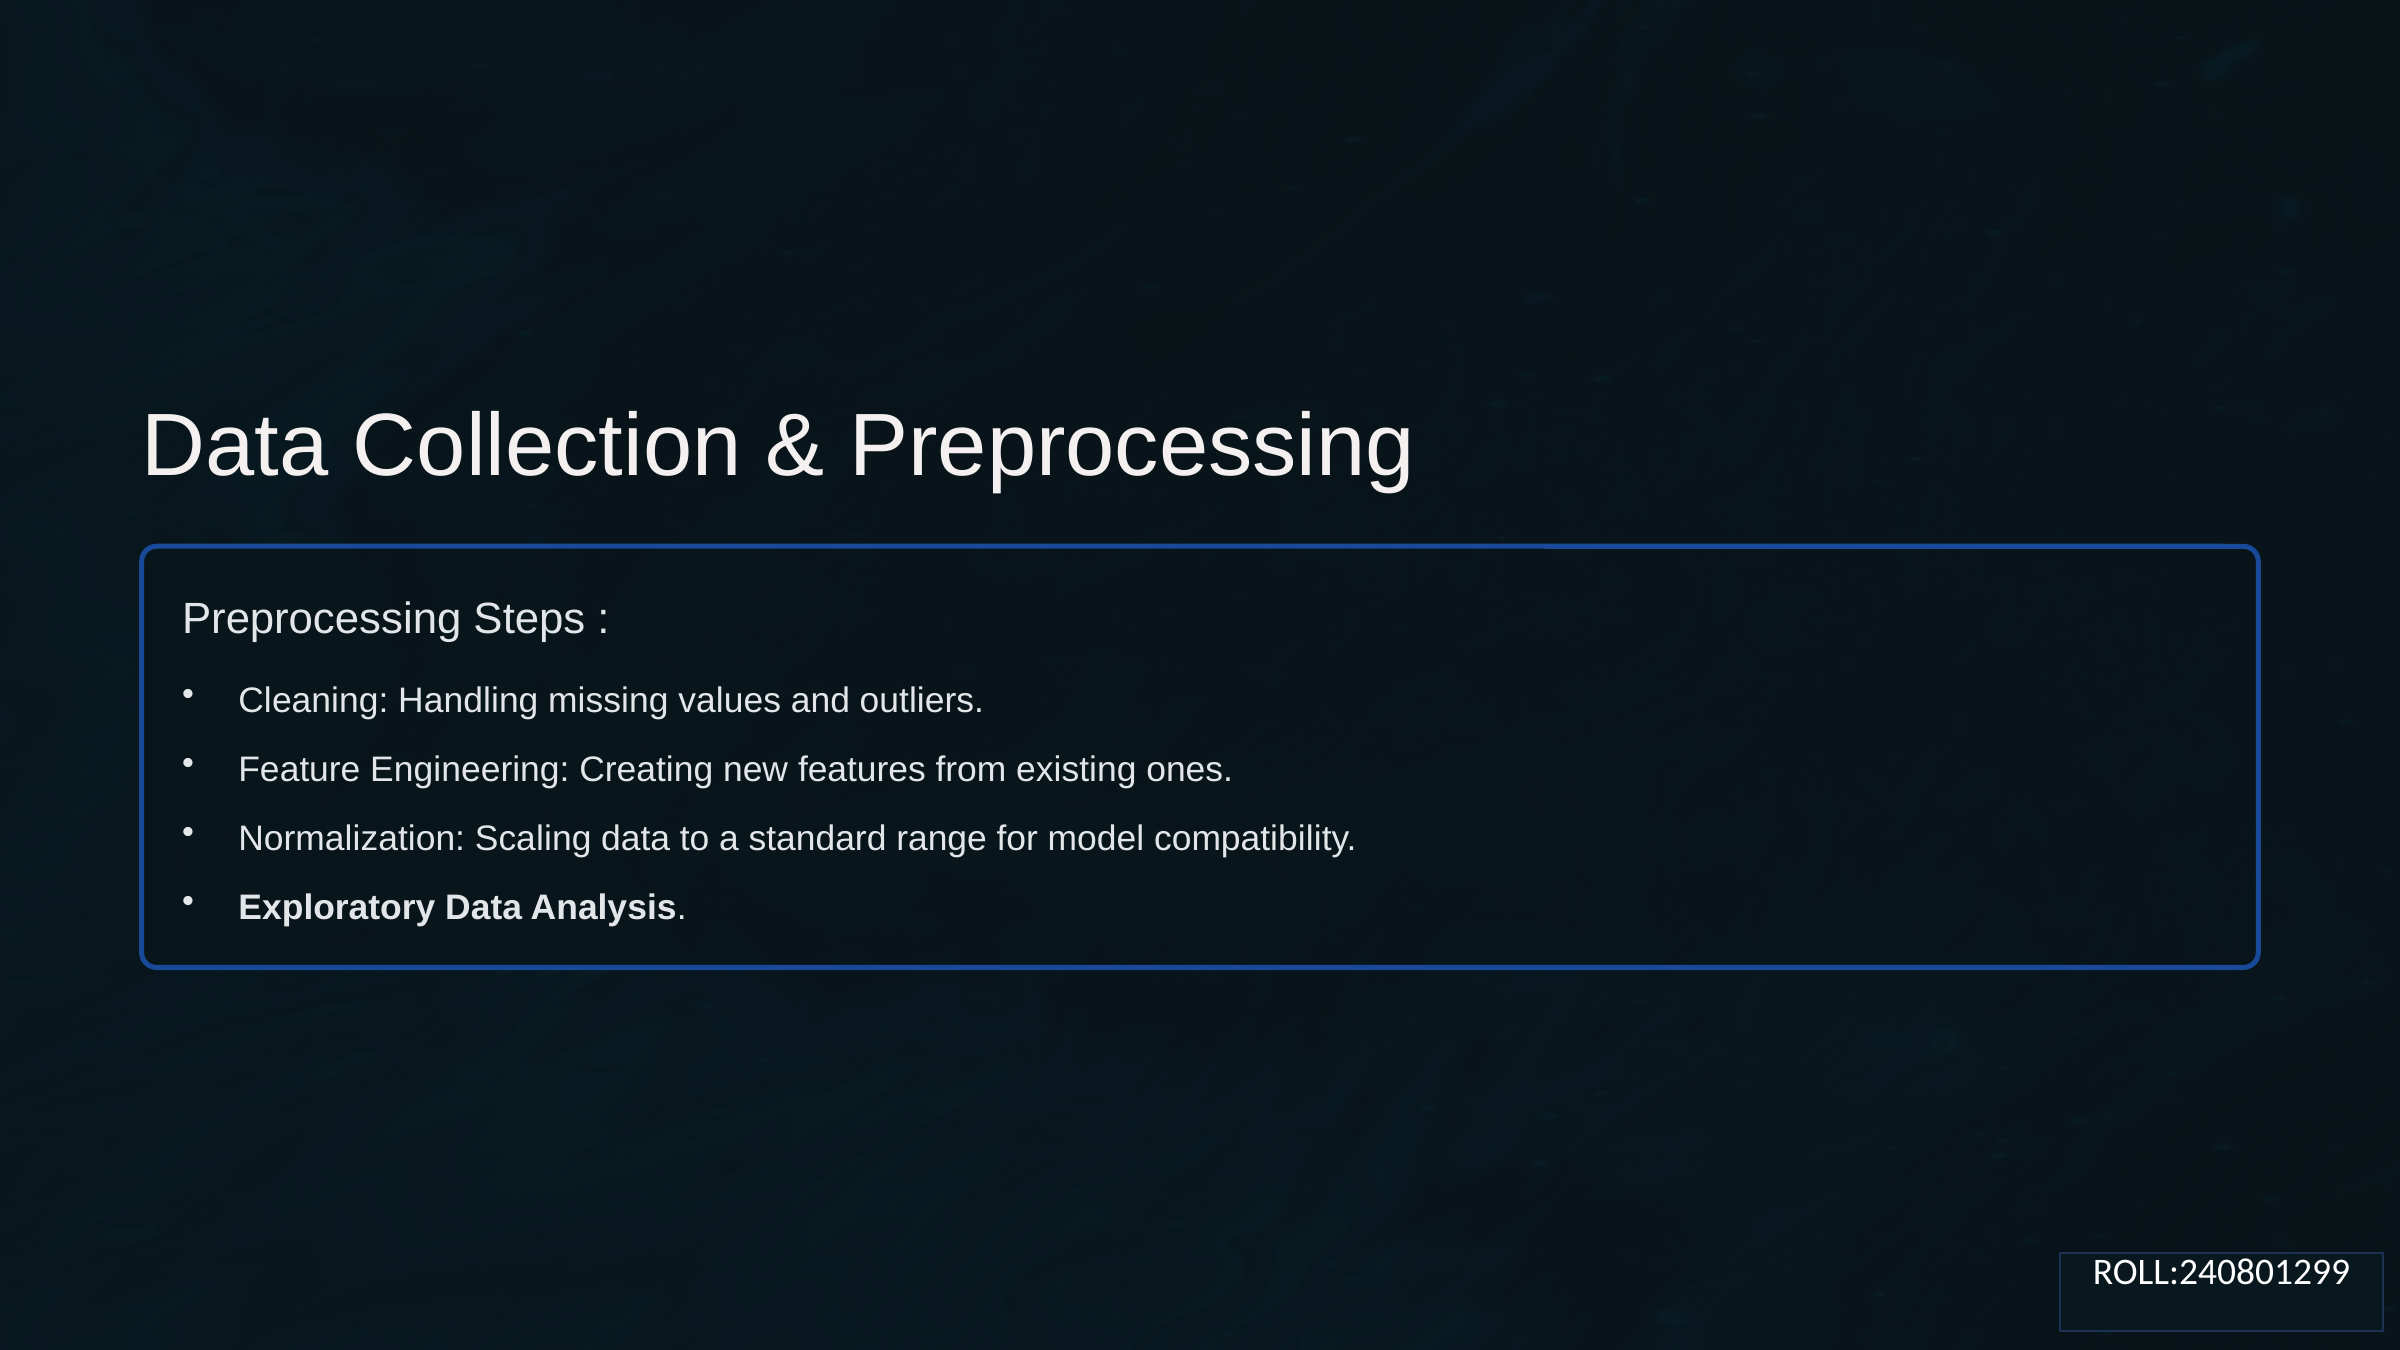

Data Collection & Preprocessing

Preprocessing Steps :
Cleaning: Handling missing values and outliers.
Feature Engineering: Creating new features from existing ones.
Normalization: Scaling data to a standard range for model compatibility.
Exploratory Data Analysis.
ROLL:240801299